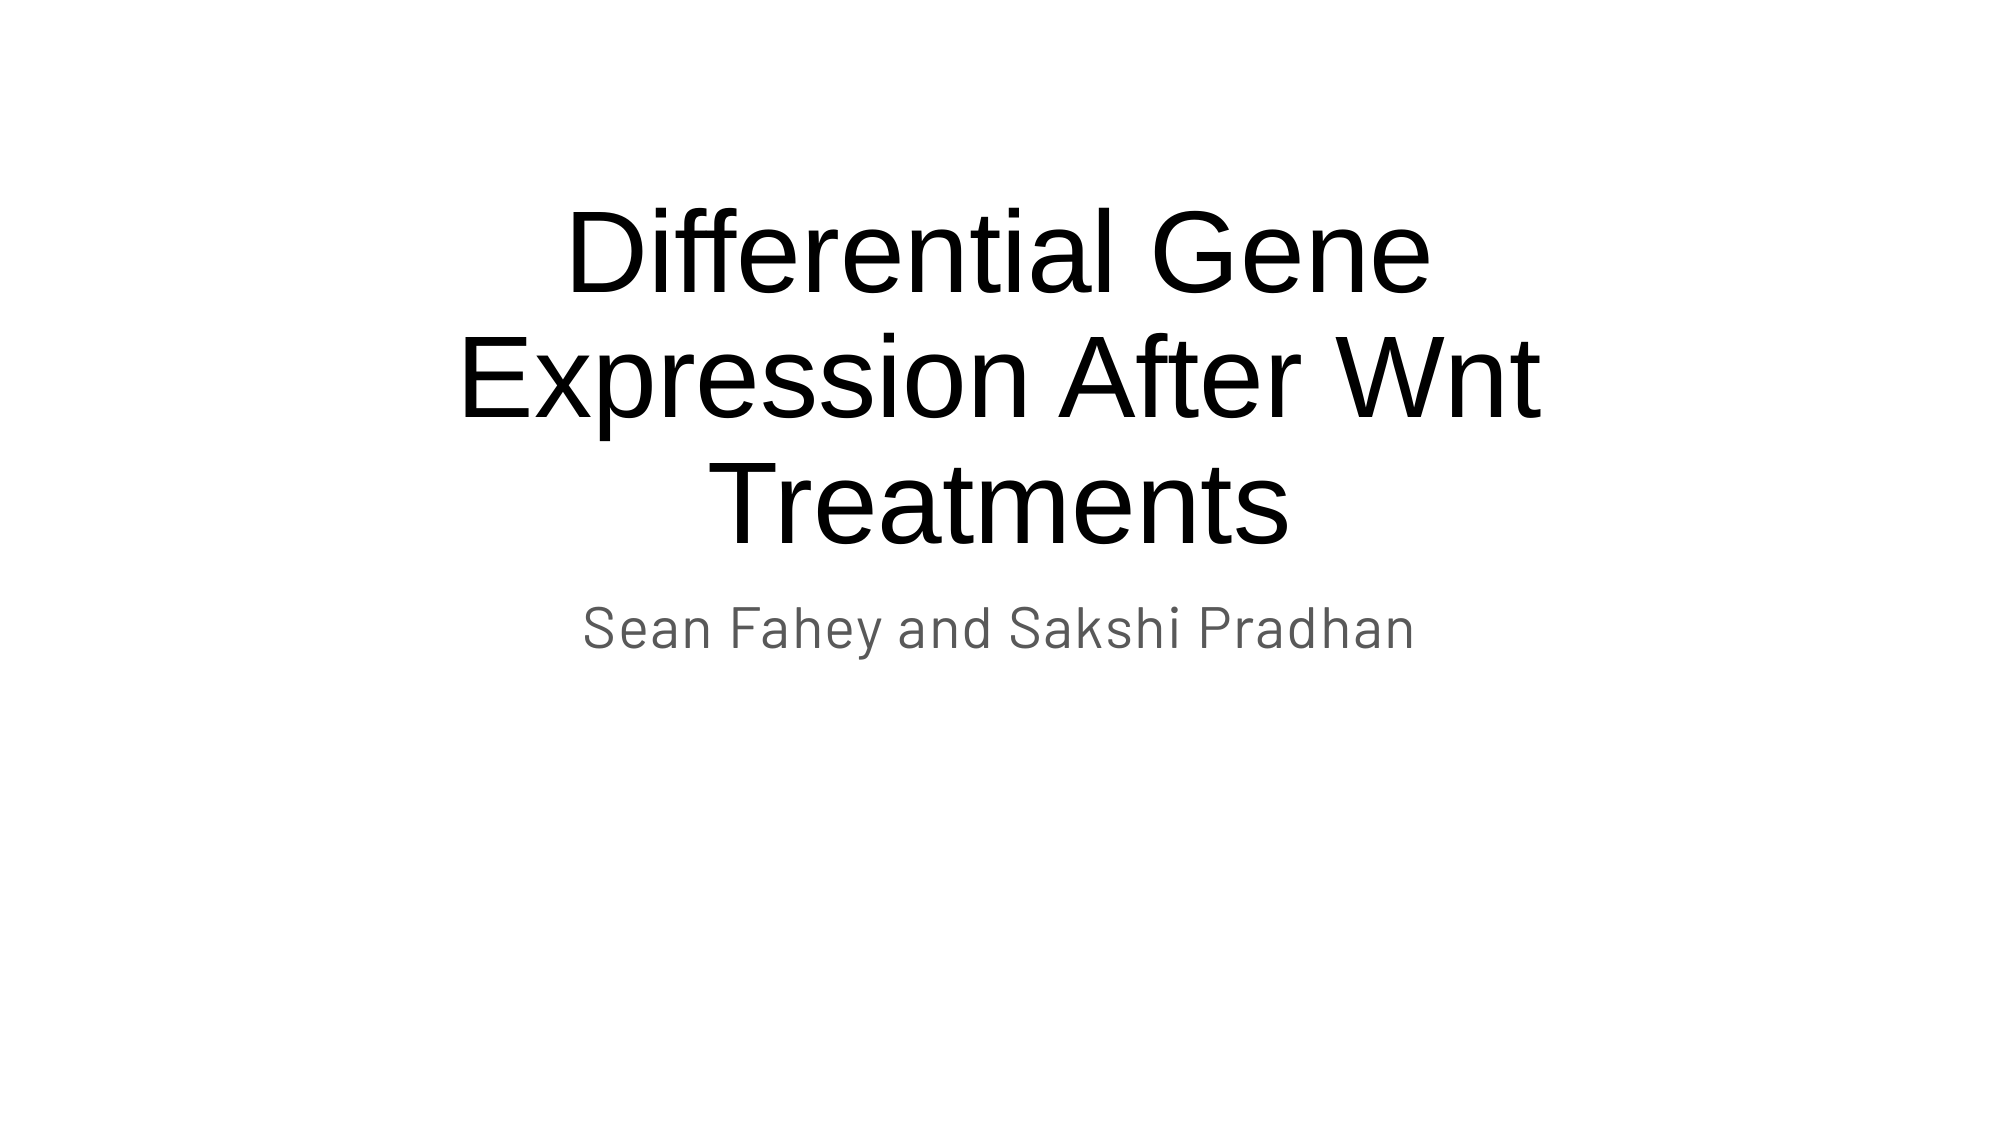

# Differential Gene Expression After Wnt Treatments
Sean Fahey and Sakshi Pradhan